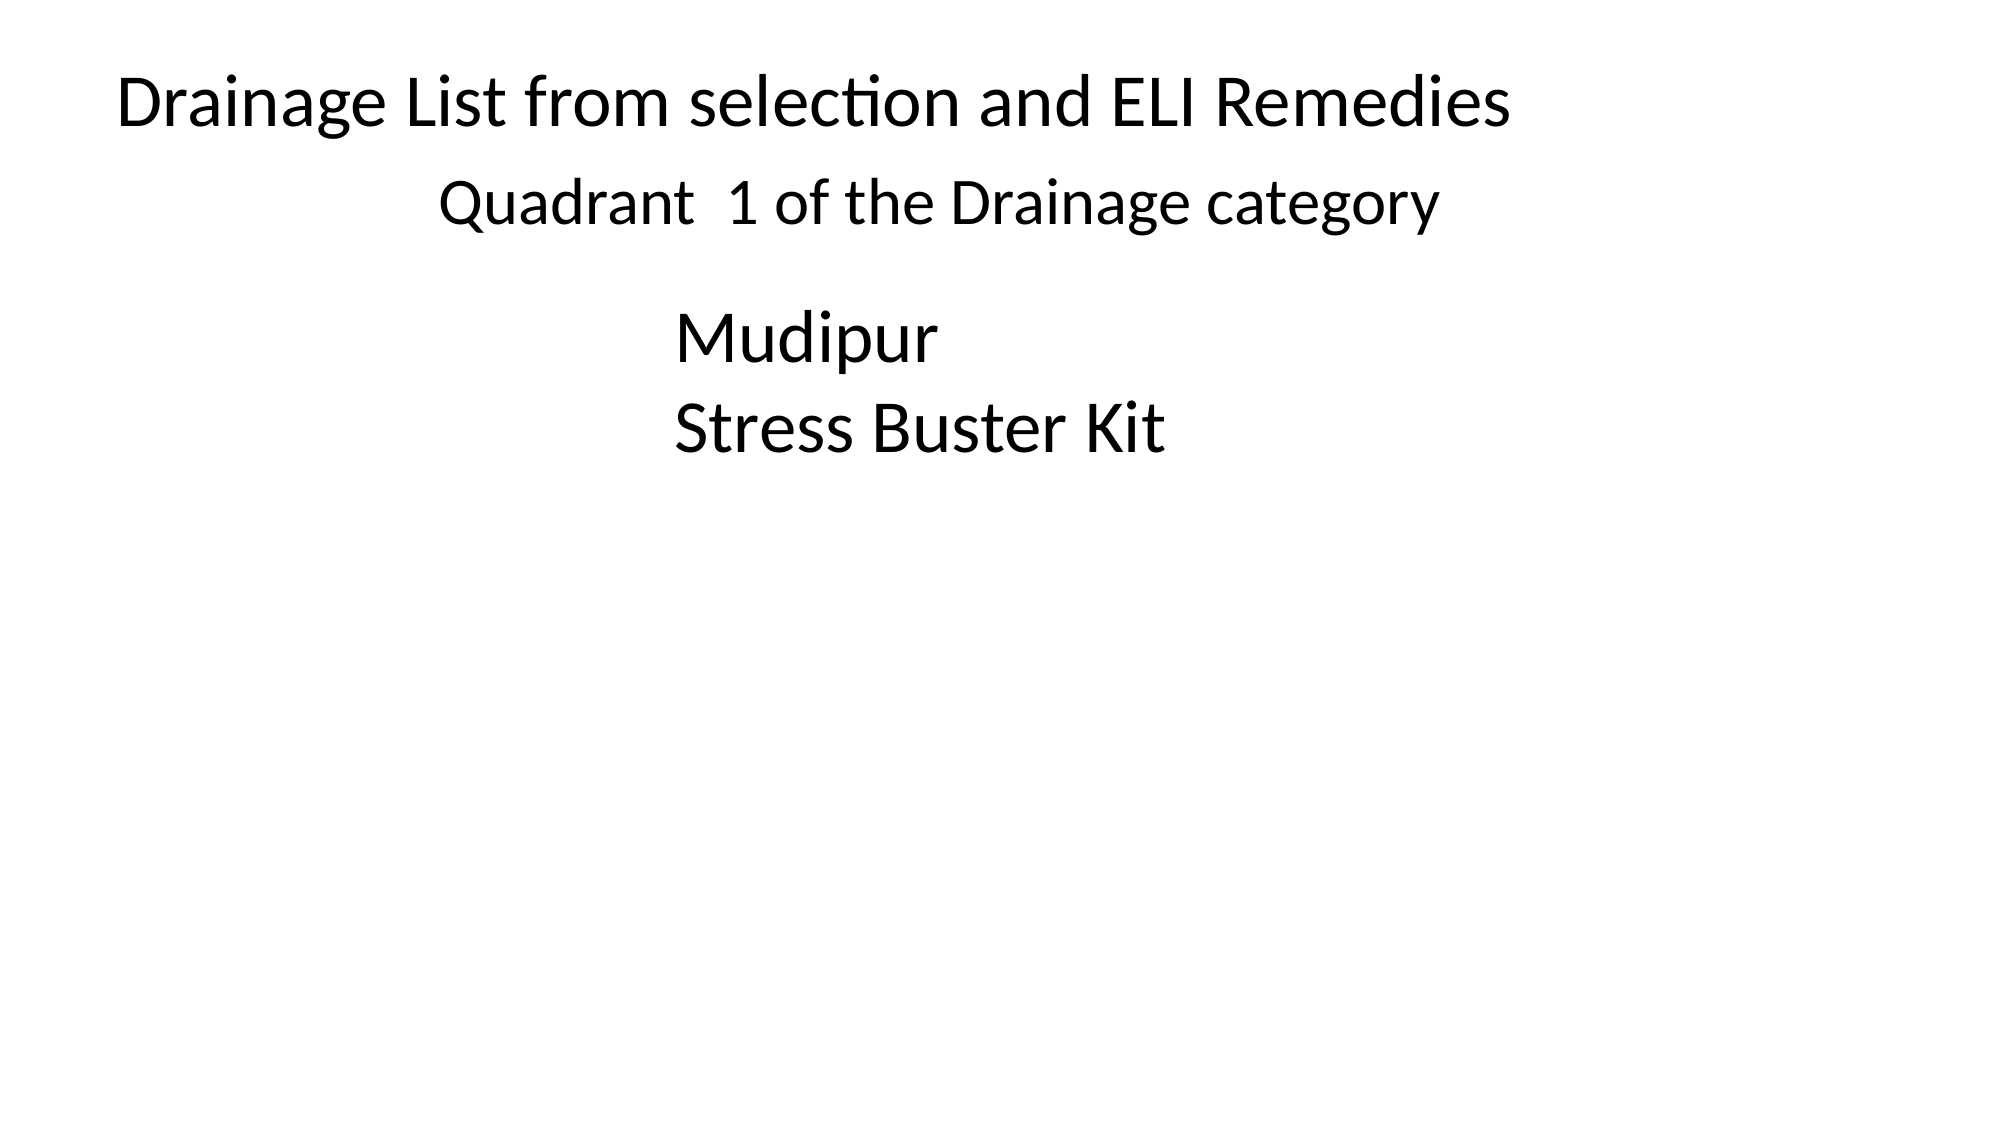

Drainage List from selection and ELI Remedies
Quadrant  1 of the Drainage category
Mudipur
Stress Buster Kit